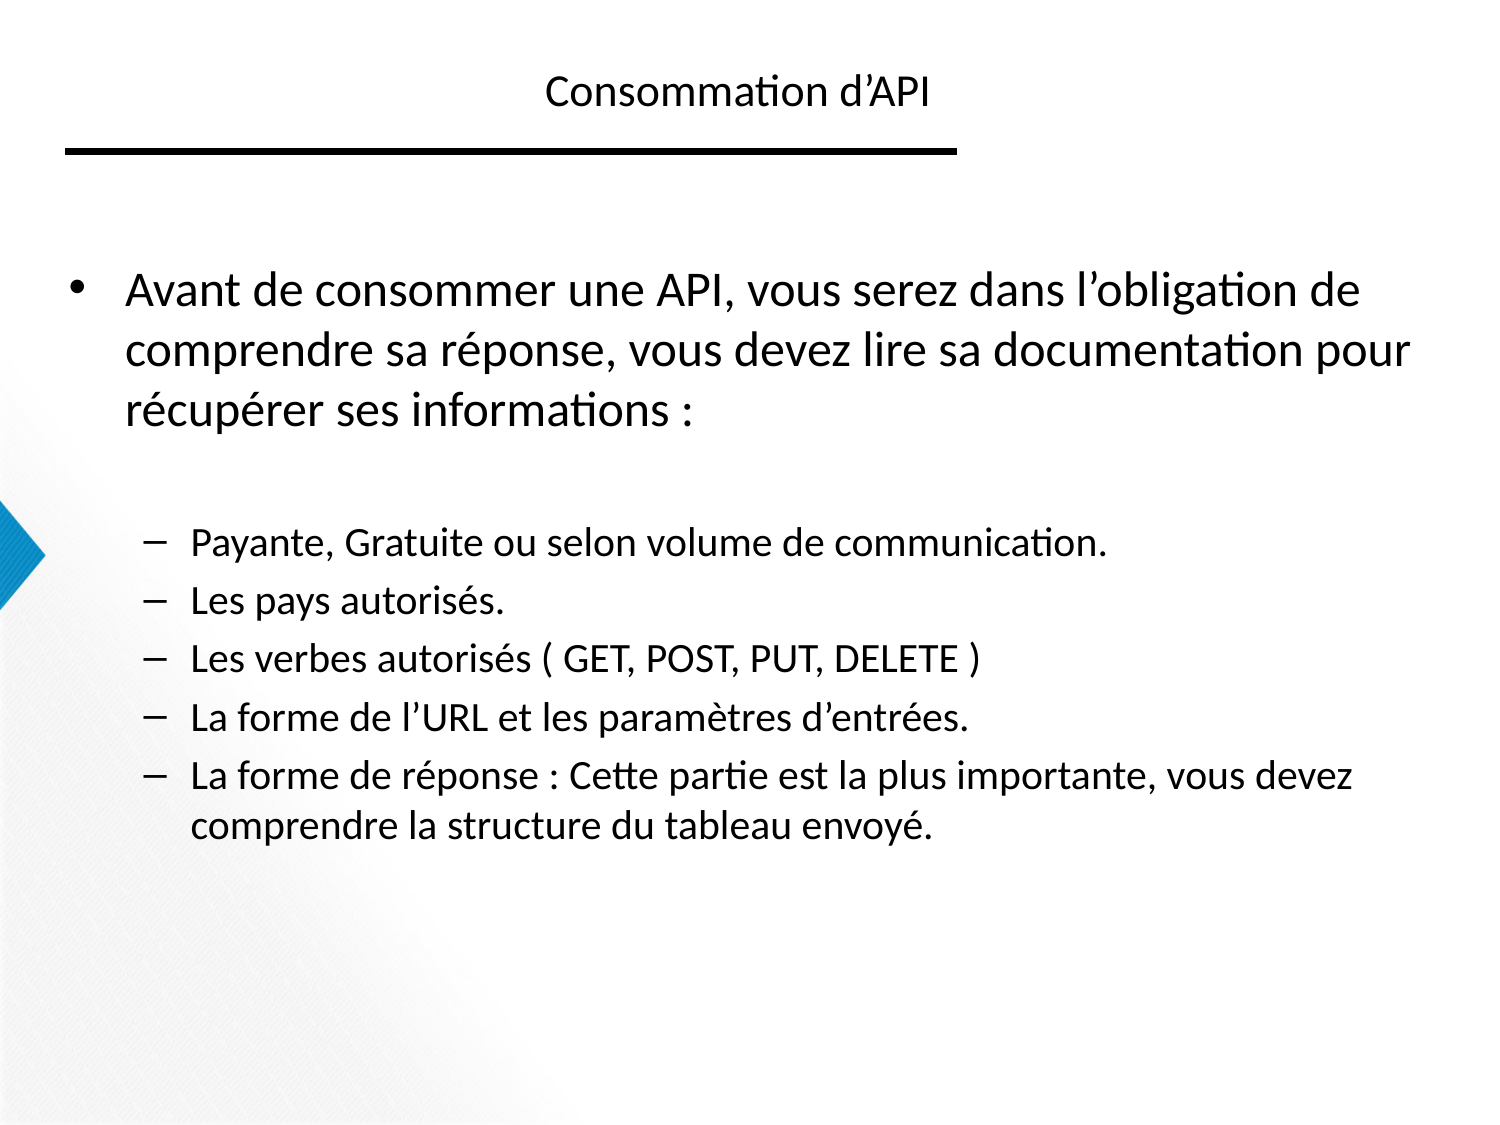

# Consommation d’API
Avant de consommer une API, vous serez dans l’obligation de comprendre sa réponse, vous devez lire sa documentation pour récupérer ses informations :

Payante, Gratuite ou selon volume de communication.
Les pays autorisés.
Les verbes autorisés ( GET, POST, PUT, DELETE )
La forme de l’URL et les paramètres d’entrées.
La forme de réponse : Cette partie est la plus importante, vous devez comprendre la structure du tableau envoyé.